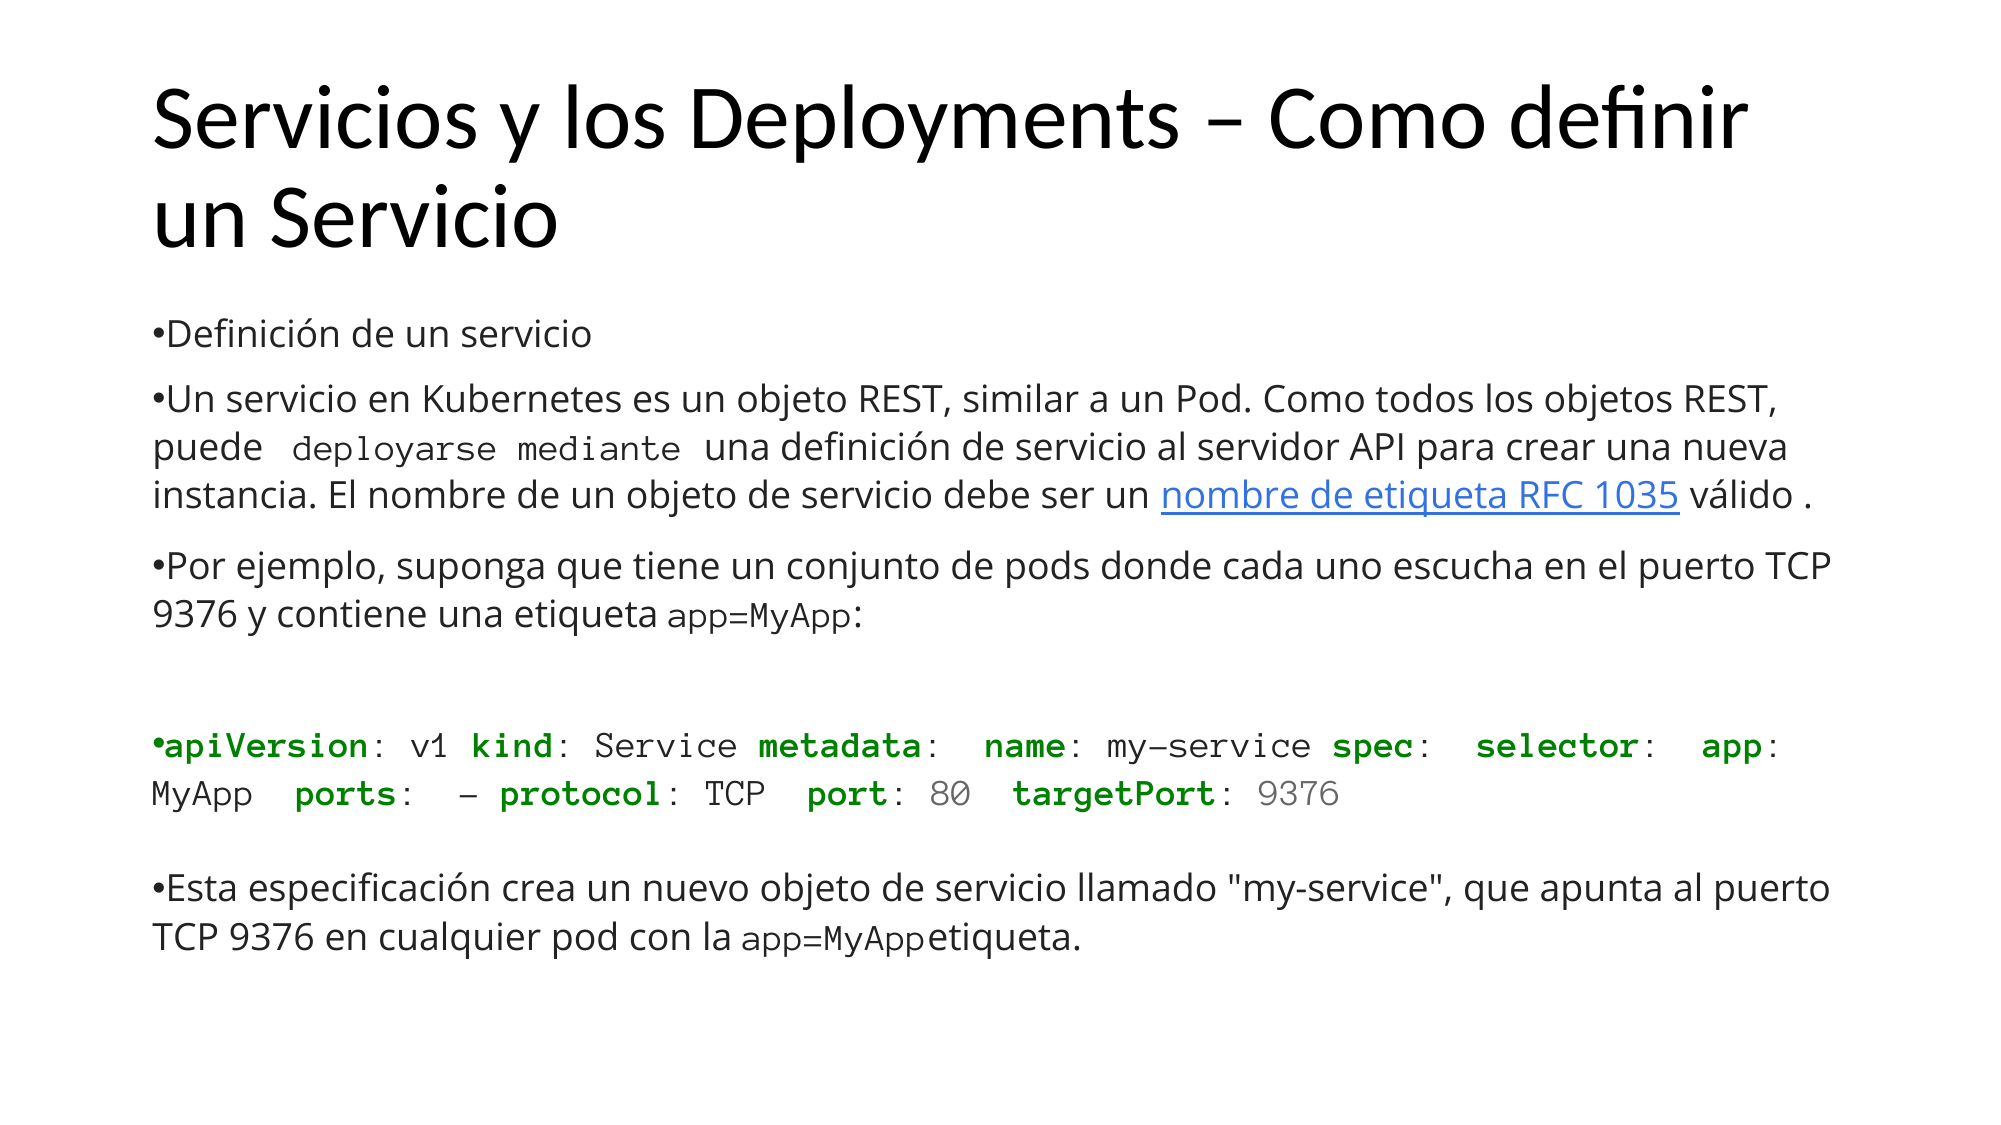

# Servicios y los Deployments – Como definir un Servicio
Definición de un servicio
Un servicio en Kubernetes es un objeto REST, similar a un Pod. Como todos los objetos REST, puede  deployarse mediante una definición de servicio al servidor API para crear una nueva instancia. El nombre de un objeto de servicio debe ser un nombre de etiqueta RFC 1035 válido .
Por ejemplo, suponga que tiene un conjunto de pods donde cada uno escucha en el puerto TCP 9376 y contiene una etiqueta app=MyApp:

apiVersion: v1 kind: Service metadata:  name: my-service spec:  selector:  app: MyApp  ports:  - protocol: TCP  port: 80  targetPort: 9376

Esta especificación crea un nuevo objeto de servicio llamado "my-service", que apunta al puerto TCP 9376 en cualquier pod con la app=MyAppetiqueta.